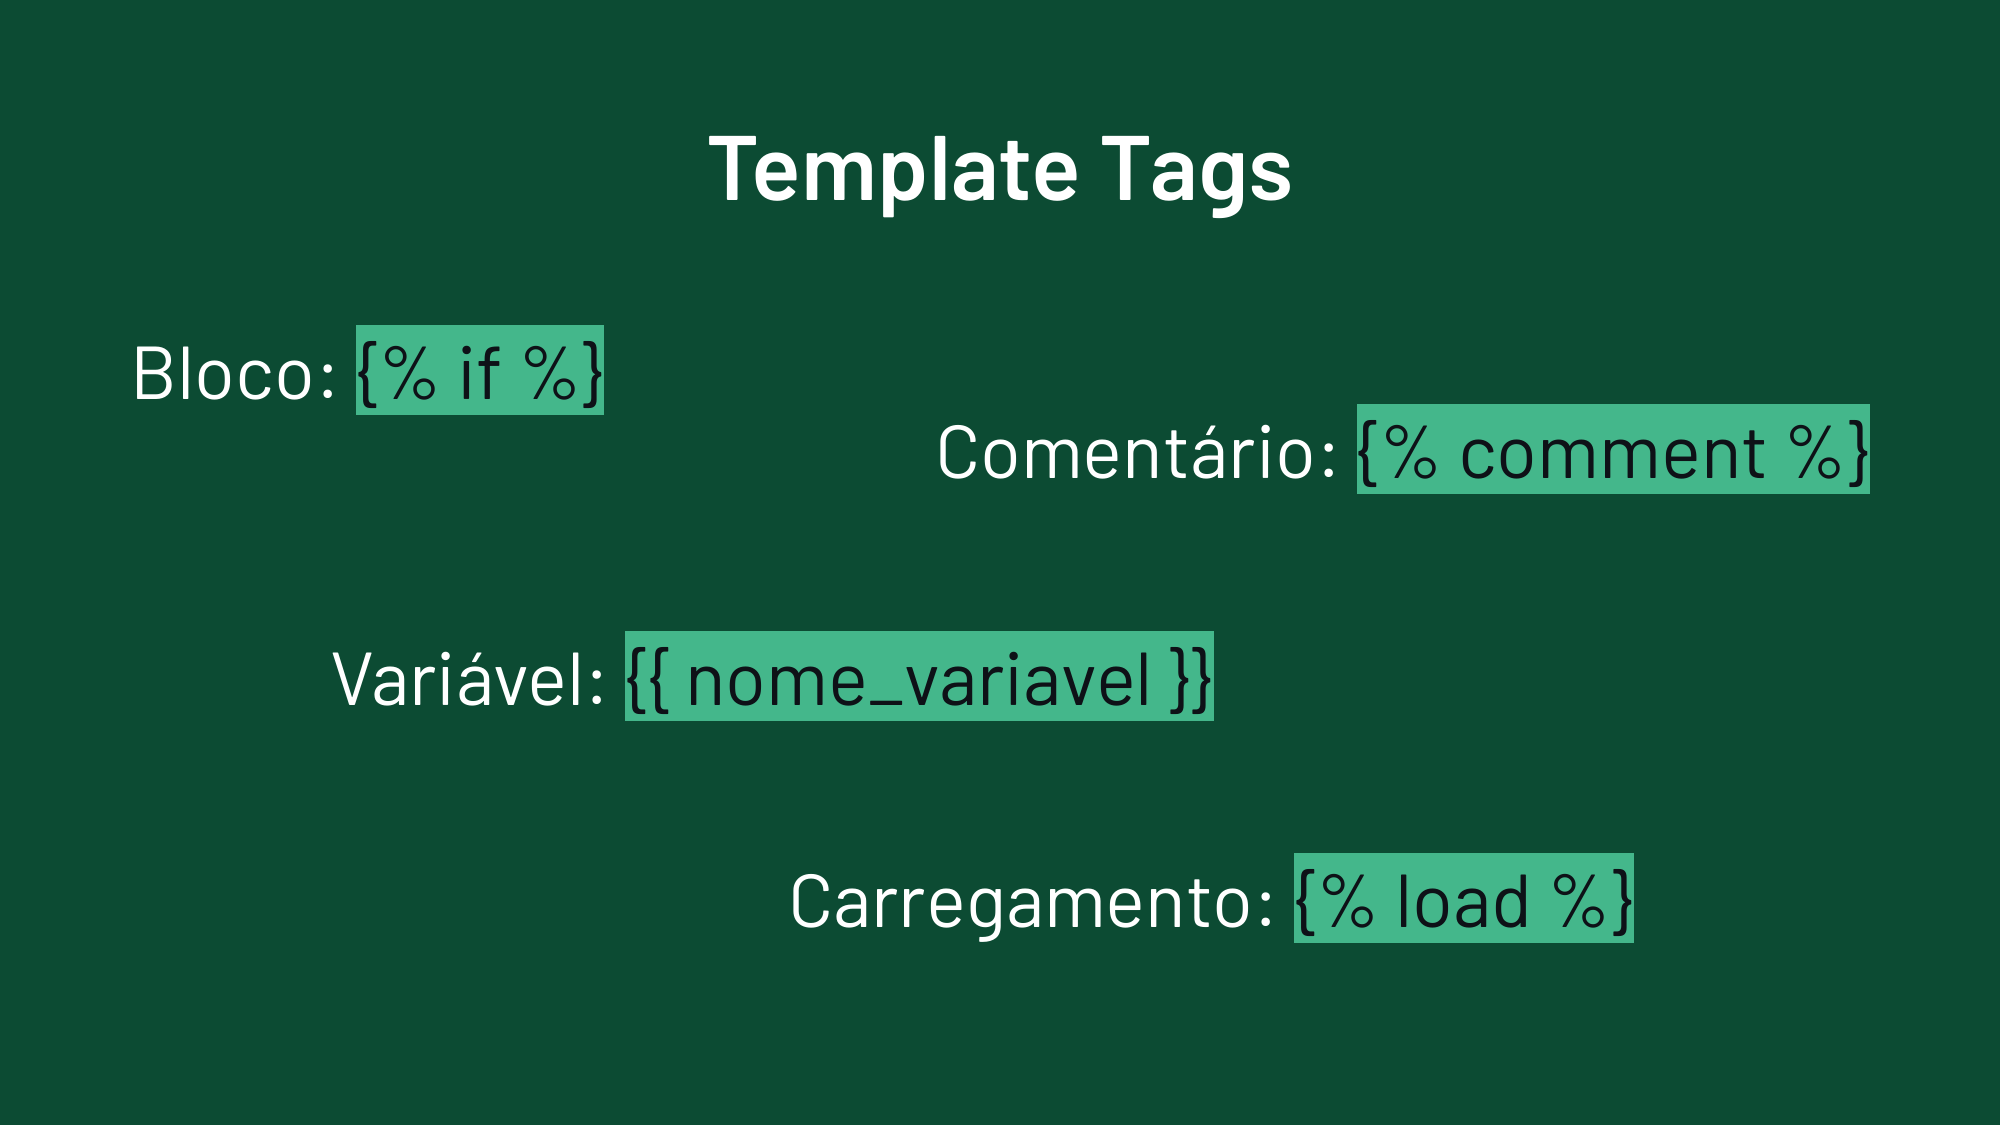

Template Tags
Bloco: {% if %}
Comentário: {% comment %}
Variável: {{ nome_variavel }}
Carregamento: {% load %}